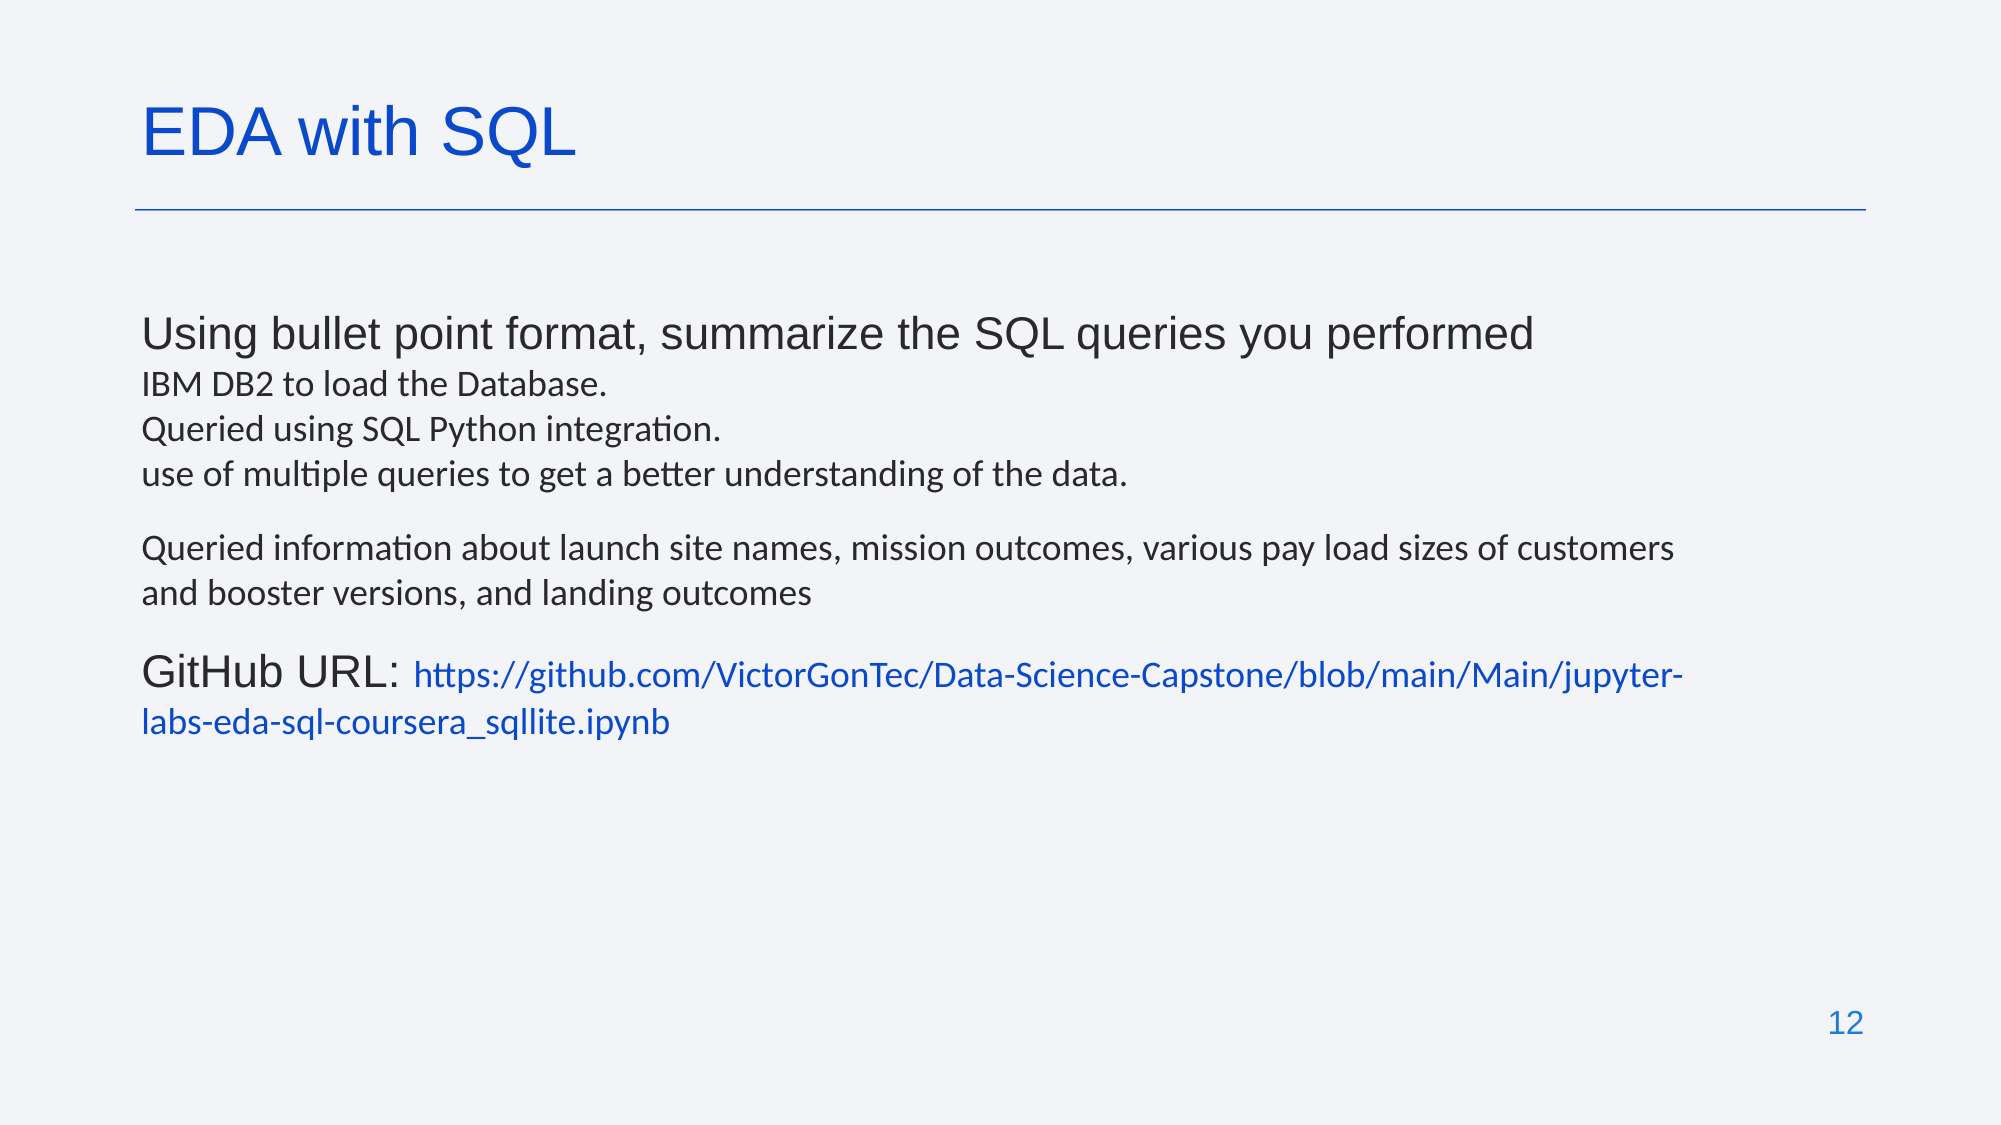

EDA with SQL
Using bullet point format, summarize the SQL queries you performed
IBM DB2 to load the Database.
Queried using SQL Python integration.
use of multiple queries to get a better understanding of the data.
Queried information about launch site names, mission outcomes, various pay load sizes of customers and booster versions, and landing outcomes
GitHub URL: https://github.com/VictorGonTec/Data-Science-Capstone/blob/main/Main/jupyter-labs-eda-sql-coursera_sqllite.ipynb

12